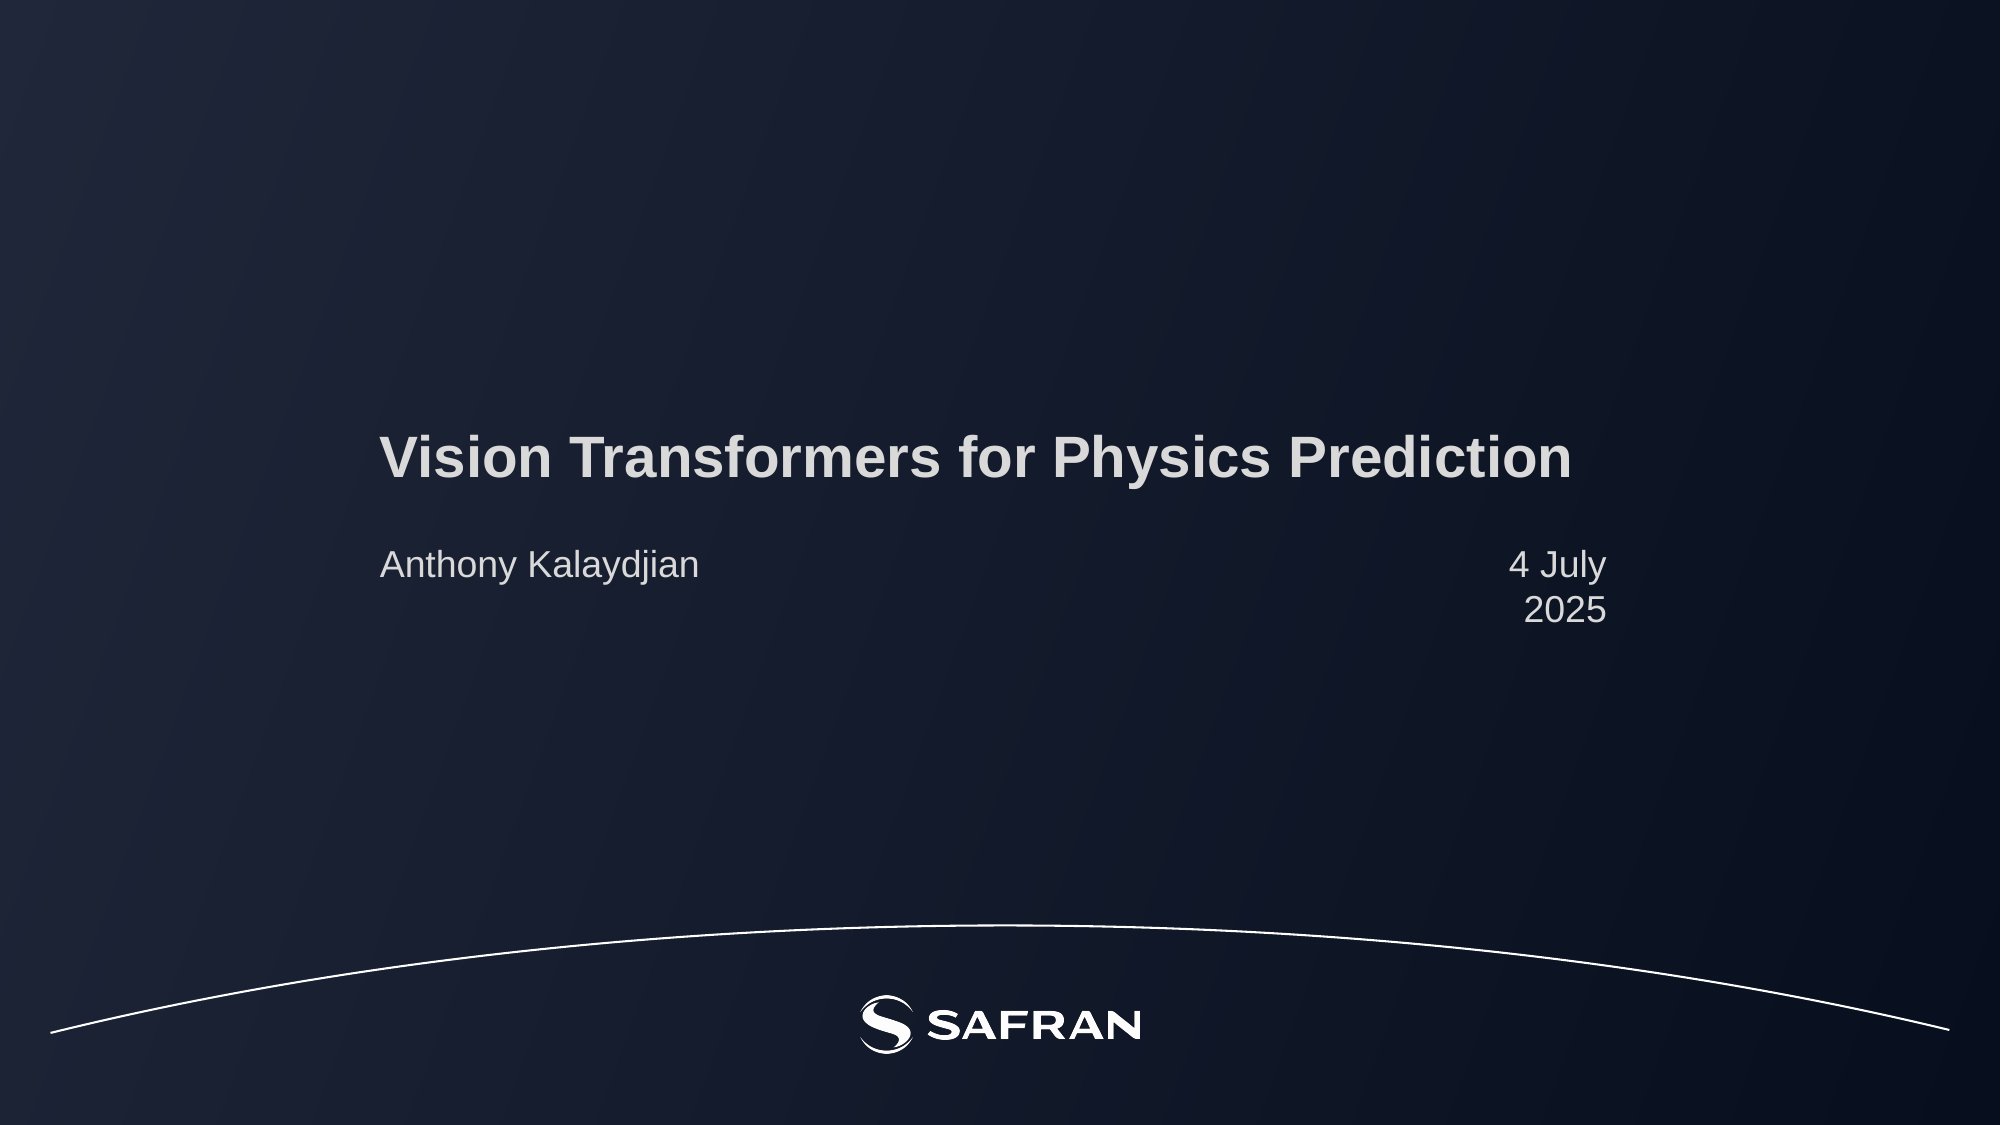

Vision Transformers for Physics Prediction
Anthony Kalaydjian
4 July 2025